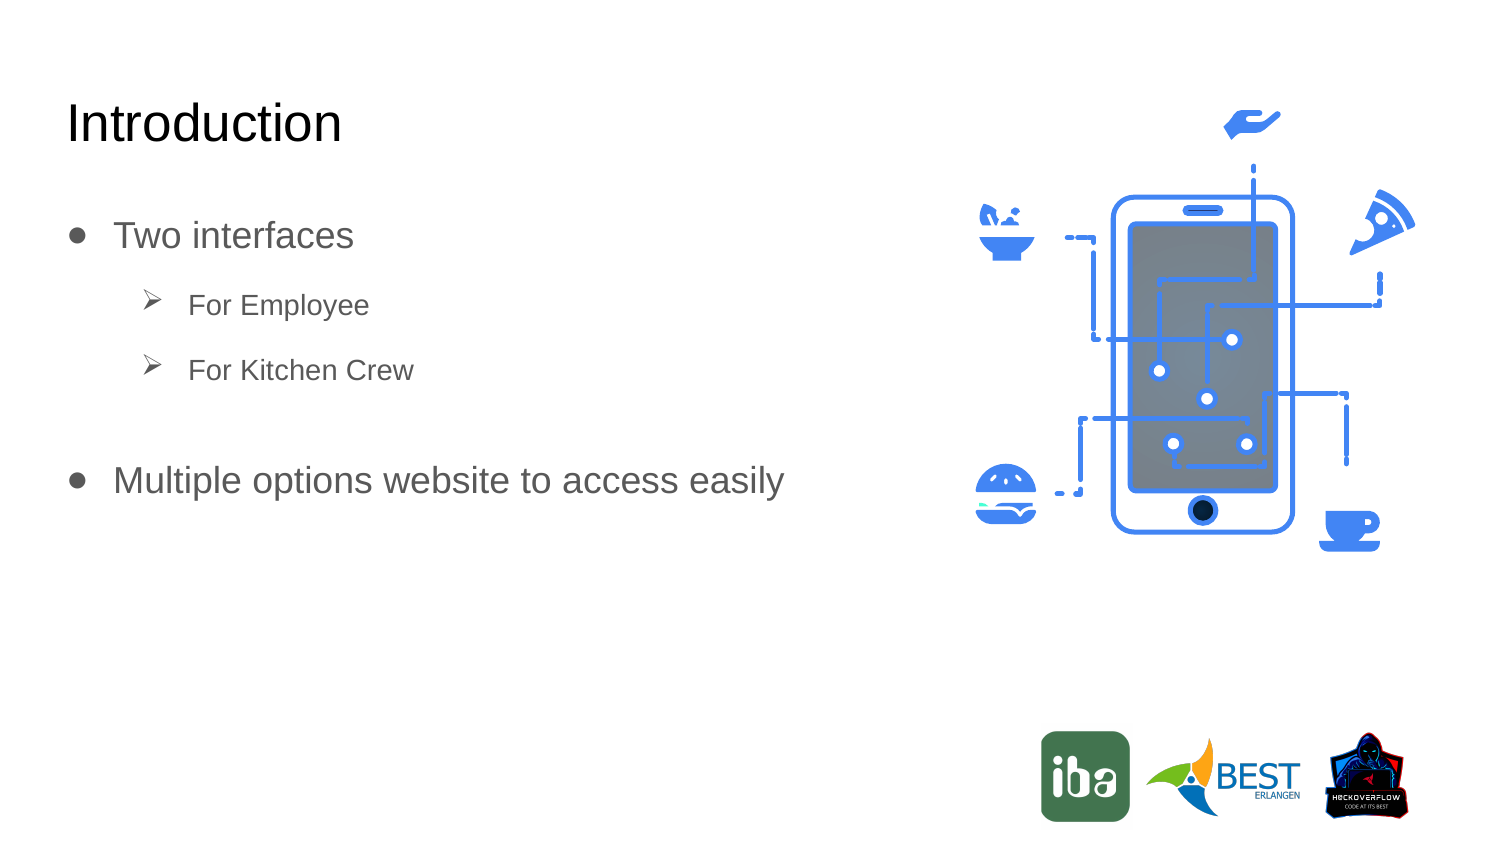

# Introduction

Two interfaces
For Employee
For Kitchen Crew
Multiple options website to access easily